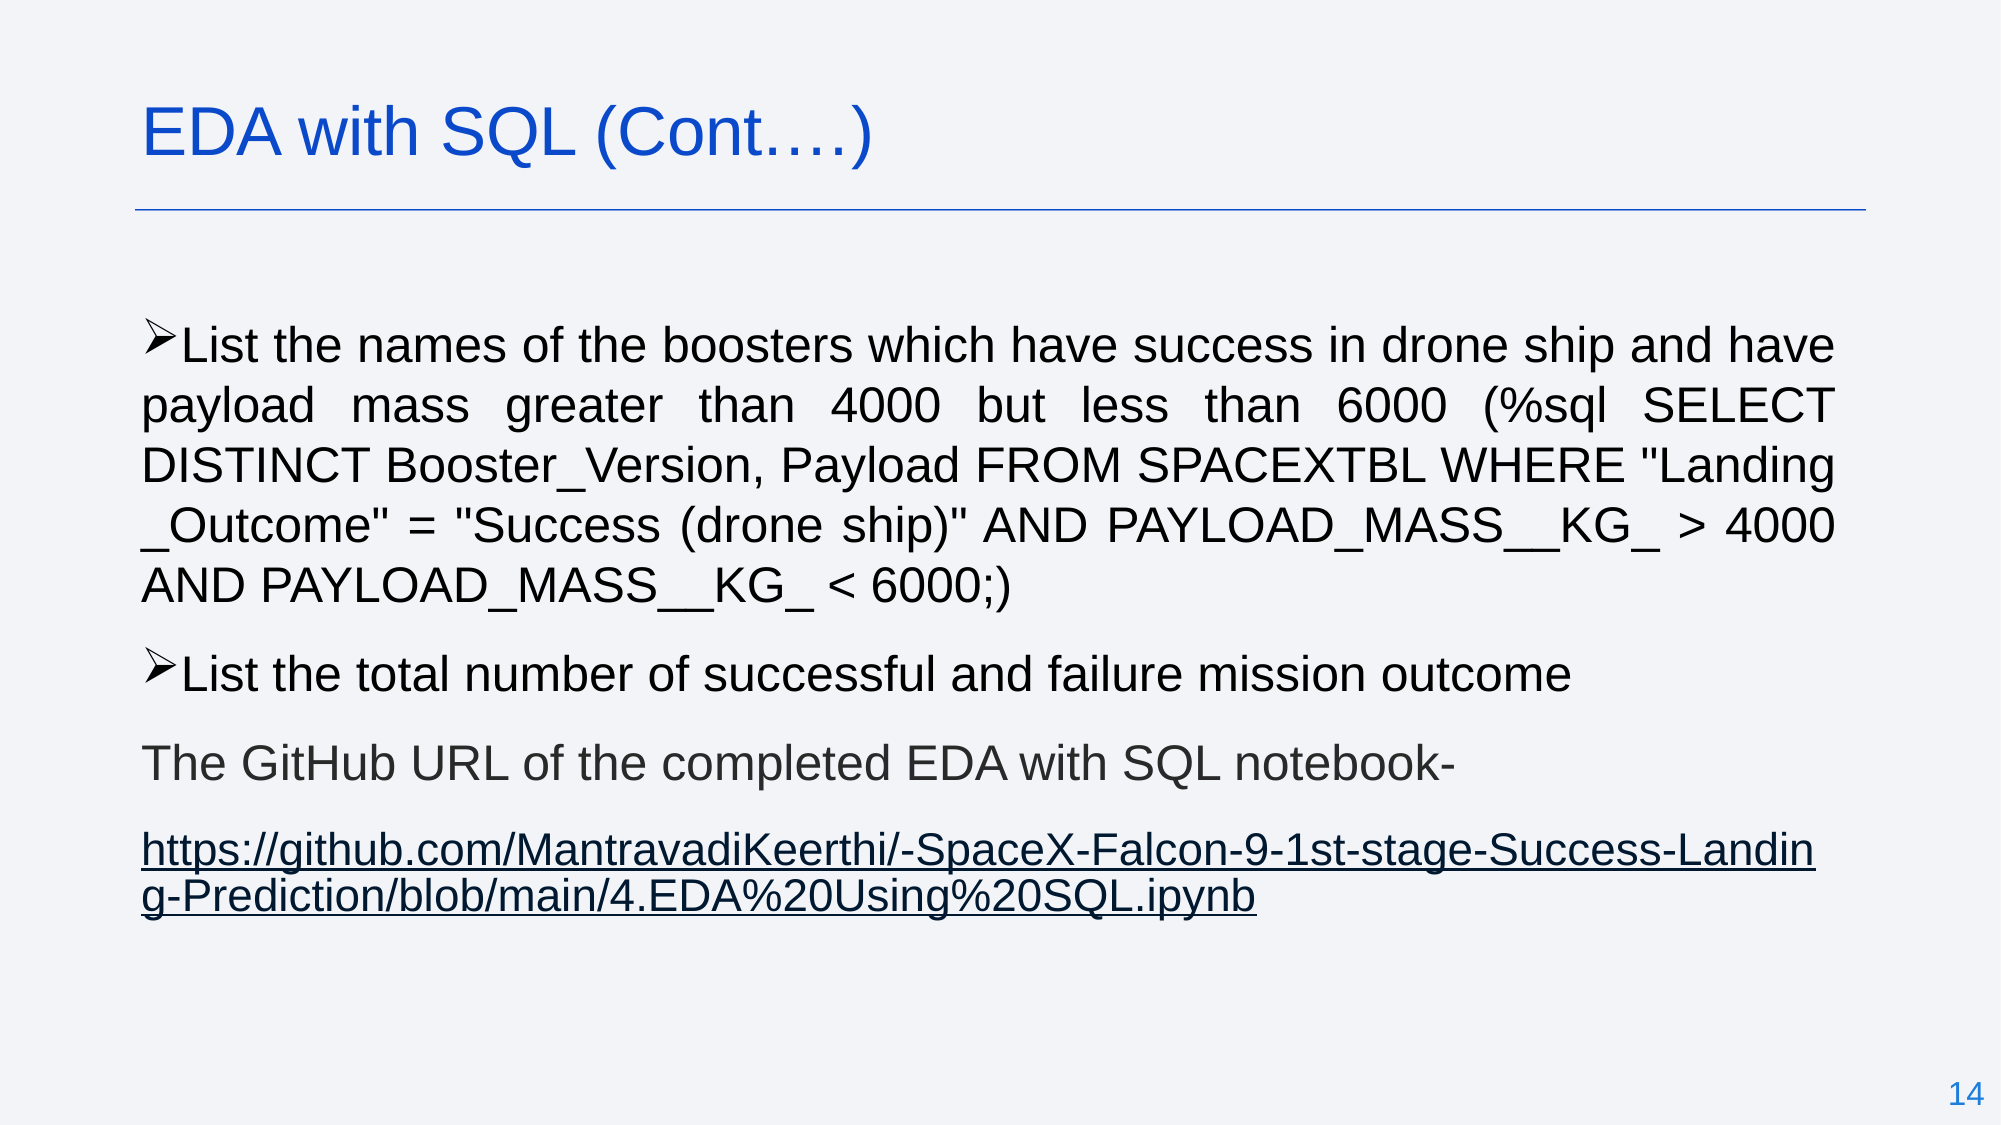

EDA with SQL (Cont.…)
List the names of the boosters which have success in drone ship and have payload mass greater than 4000 but less than 6000 (%sql SELECT DISTINCT Booster_Version, Payload FROM SPACEXTBL WHERE "Landing _Outcome" = "Success (drone ship)" AND PAYLOAD_MASS__KG_ > 4000 AND PAYLOAD_MASS__KG_ < 6000;)
List the total number of successful and failure mission outcome
The GitHub URL of the completed EDA with SQL notebook-
https://github.com/MantravadiKeerthi/-SpaceX-Falcon-9-1st-stage-Success-Landing-Prediction/blob/main/4.EDA%20Using%20SQL.ipynb
14